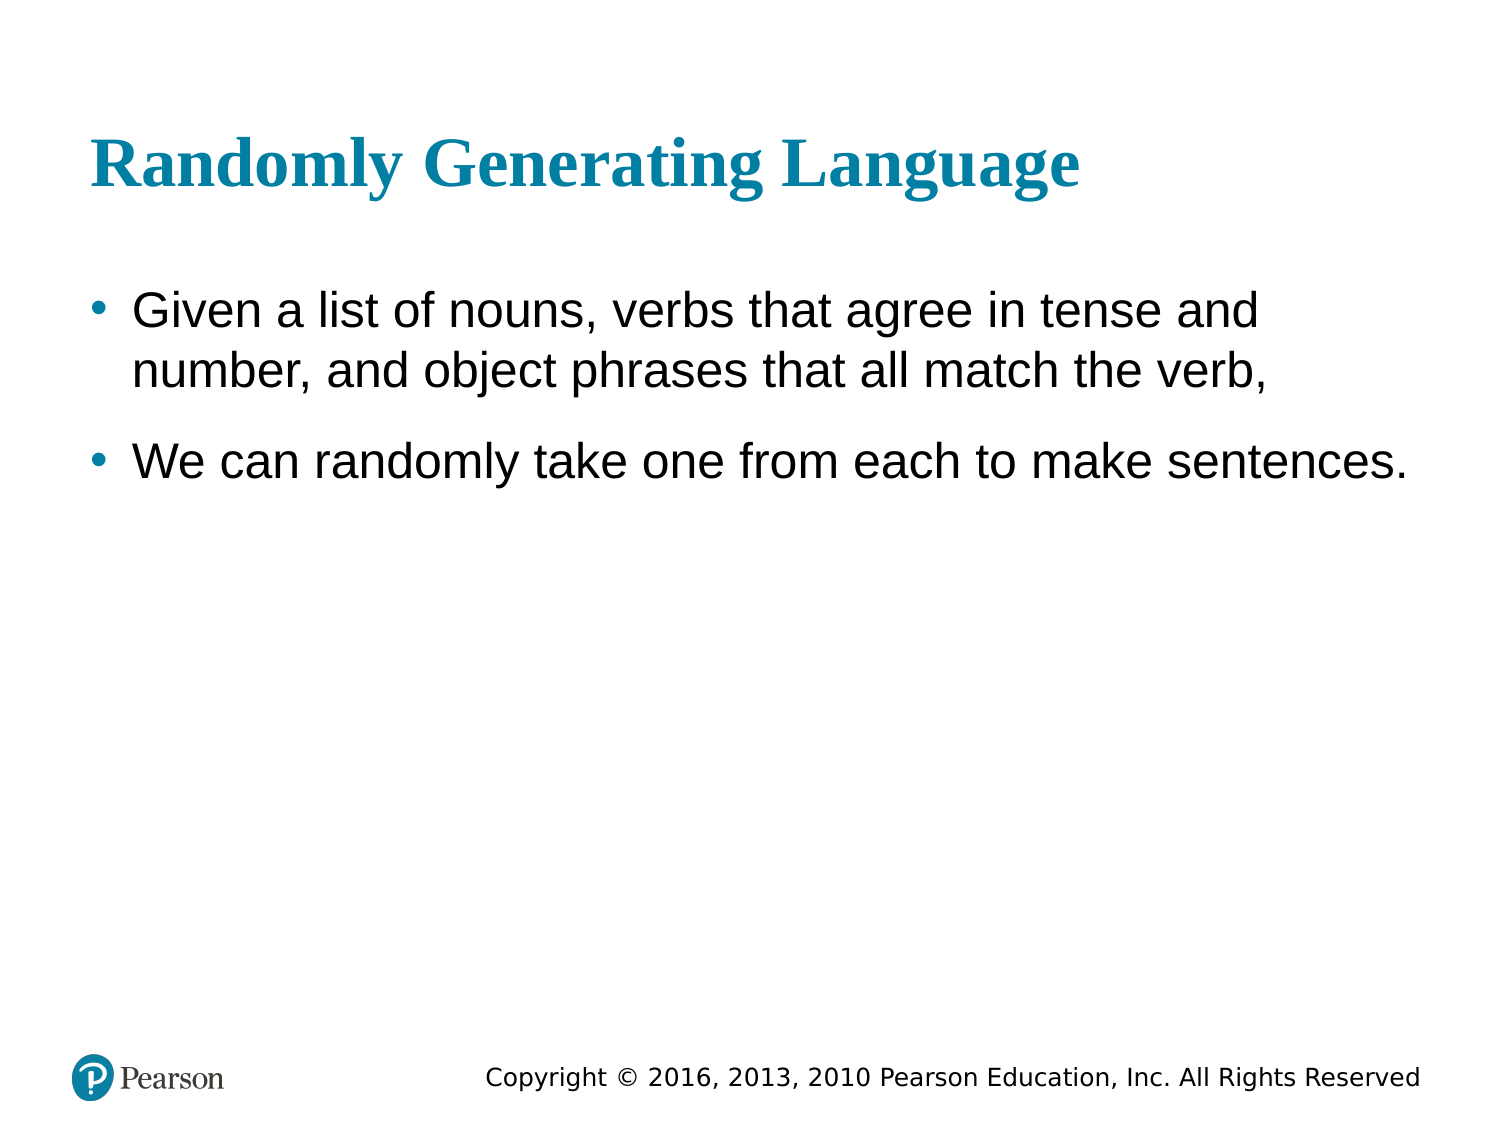

# Randomly Generating Language
Given a list of nouns, verbs that agree in tense and number, and object phrases that all match the verb,
We can randomly take one from each to make sentences.